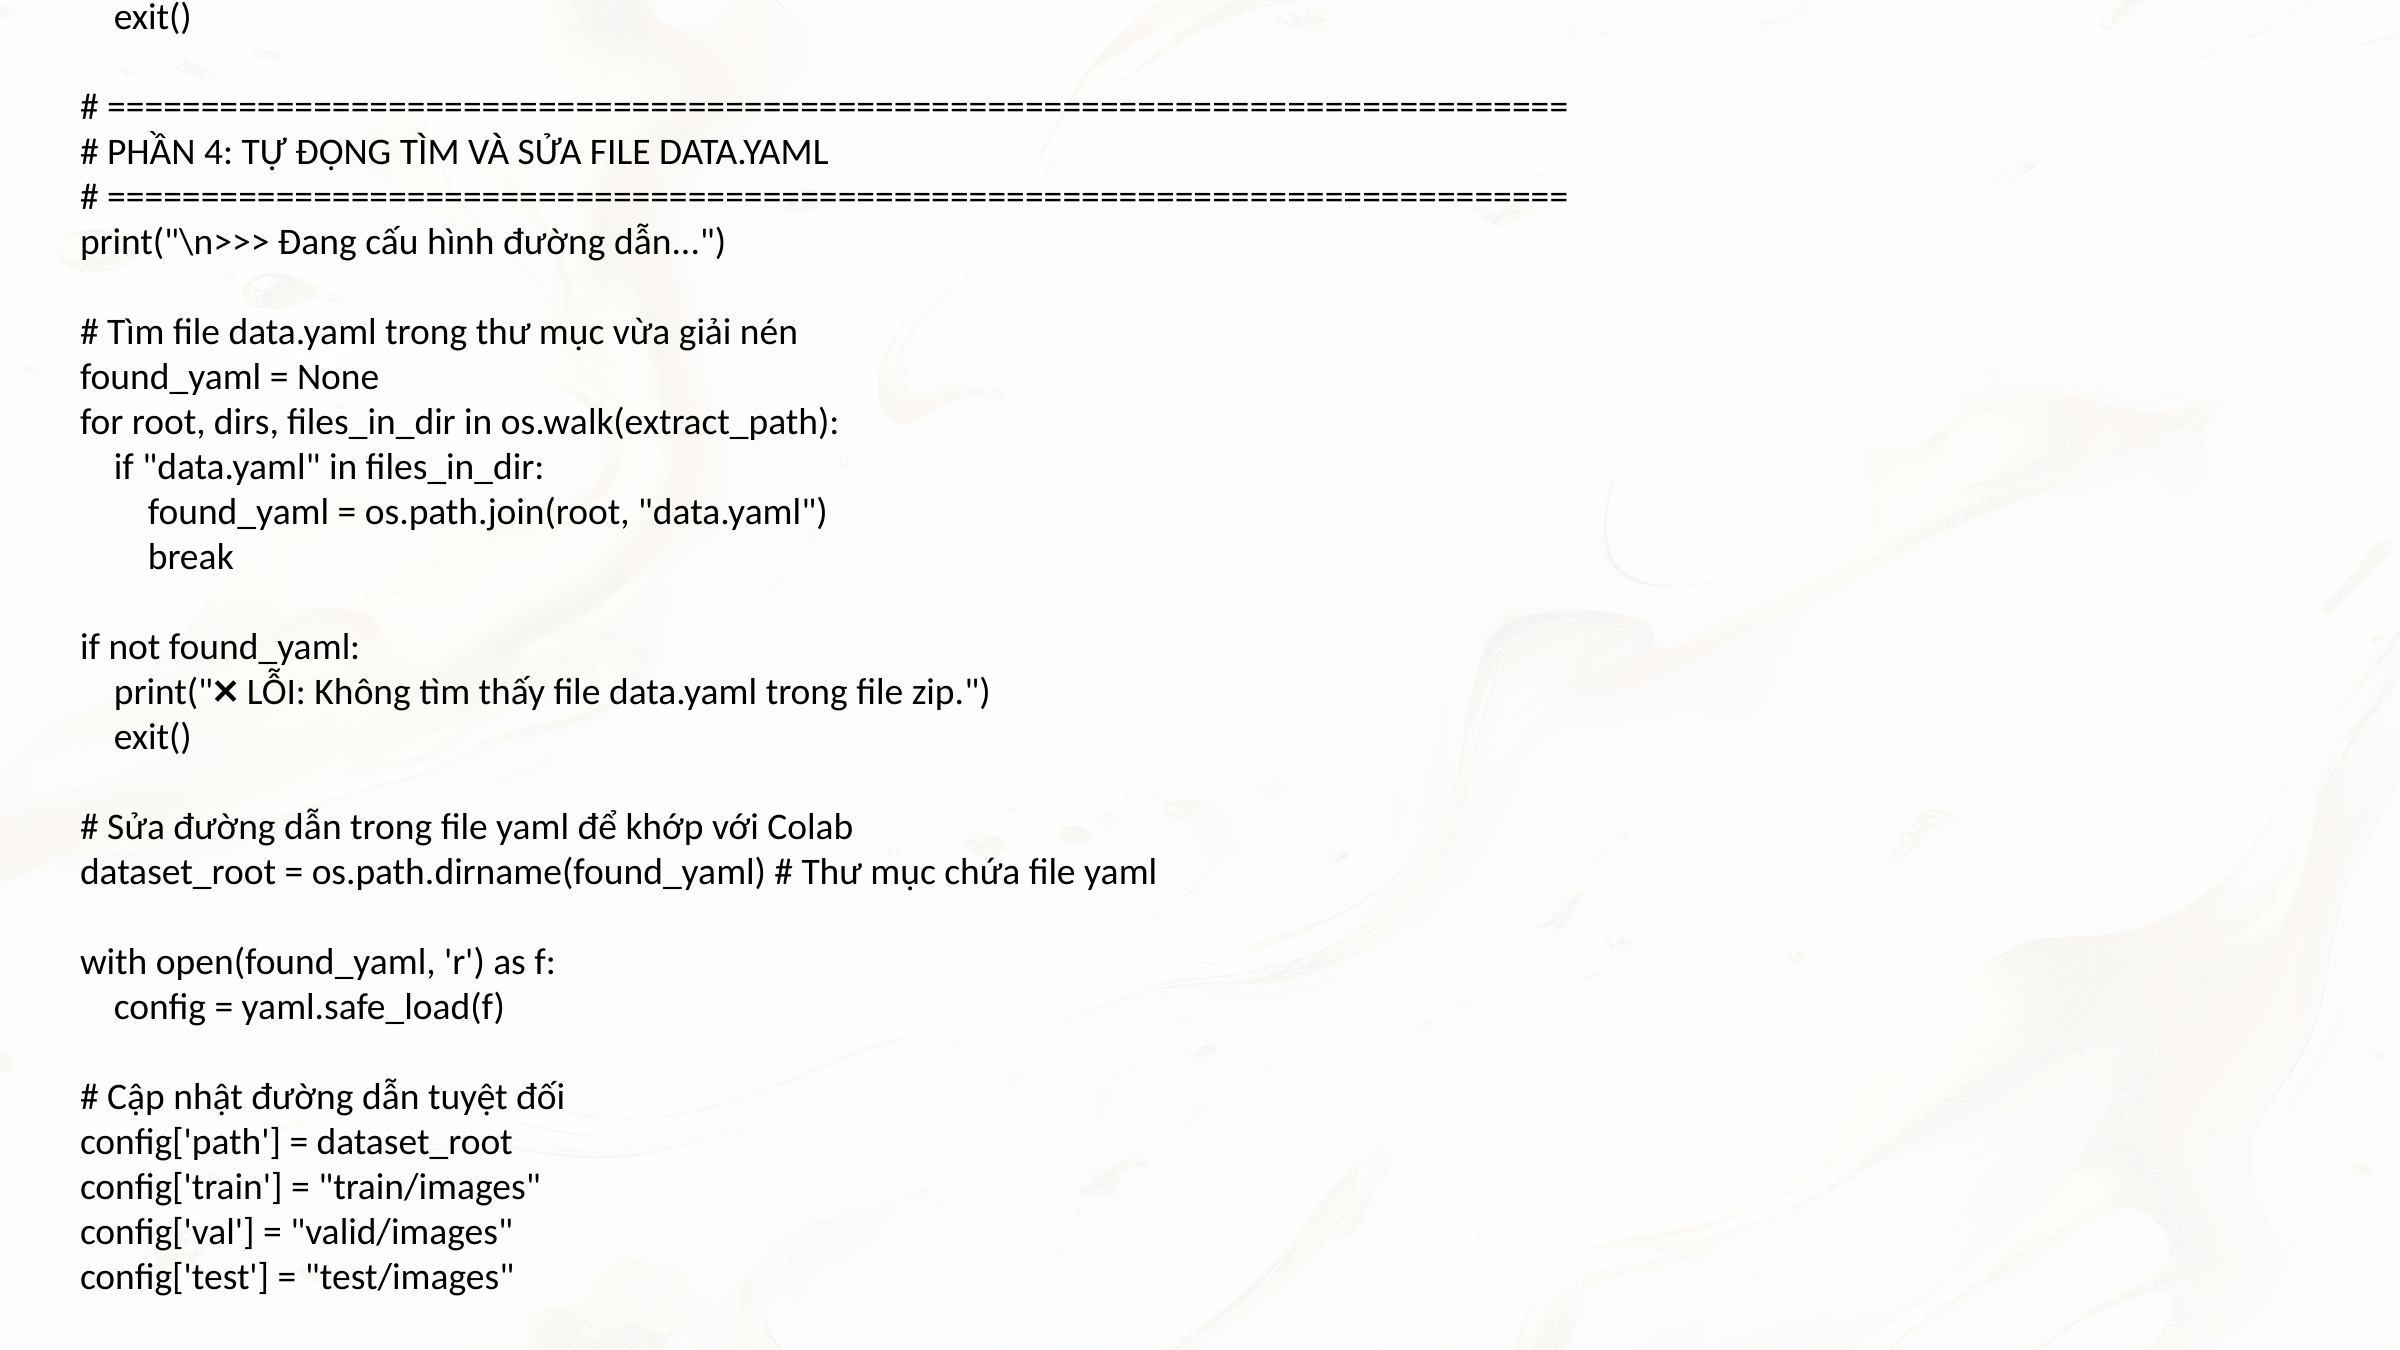

# ==============================================================================
# PHẦN 1: CÀI ĐẶT MÔI TRƯỜNG & THƯ VIỆN
# ==============================================================================
import os
import zipfile
import yaml
import shutil

# Cài đặt thư viện YOLO (nếu chưa có)
try:
    import ultralytics
    print("✅ Thư viện Ultralytics đã được cài đặt.")
except ImportError:
    print("⏳ Đang cài đặt Ultralytics...")
    os.system('pip install ultralytics')
    import ultralytics
    print("✅ Cài đặt xong!")

from ultralytics import YOLO
from google.colab import files

# ==============================================================================
# PHẦN 2: UPLOAD FILE TỪ MÁY TÍNH (Ổ C:) LÊN COLAB
# ==============================================================================
print("\n>>> BƯỚC NÀY CẦN BẠN THAO TÁC:")
print("👉 Hãy bấm nút 'Choose Files' bên dưới và chọn file 'data_ppe.zip' từ máy của bạn.")

# Lệnh này sẽ mở cửa sổ chọn file
uploaded = files.upload()

# Lấy tên file vừa upload (đề phòng bạn chưa đổi tên)
if len(uploaded) == 0:
    print("❌ Bạn chưa upload file nào cả. Hãy chạy lại!")
    exit()

zip_filename = list(uploaded.keys())[0]
print(f"✅ Đã nhận file: {zip_filename}")

# ==============================================================================
# PHẦN 3: GIẢI NÉN FILE ZIP
# ==============================================================================
extract_path = "/content/dataset_ppe"

# Xóa folder cũ nếu có để tránh lẫn lộn
if os.path.exists(extract_path):
    shutil.rmtree(extract_path)
os.makedirs(extract_path)

print(f"\n⏳ Đang giải nén {zip_filename}...")
try:
    with zipfile.ZipFile(zip_filename, 'r') as zip_ref:
        zip_ref.extractall(extract_path)
    print("✅ Giải nén thành công!")
except zipfile.BadZipFile:
    print("❌ LỖI: File bạn gửi không phải file zip hợp lệ (hoặc bị lỗi).")
    exit()

# ==============================================================================
# PHẦN 4: TỰ ĐỘNG TÌM VÀ SỬA FILE DATA.YAML
# ==============================================================================
print("\n>>> Đang cấu hình đường dẫn...")

# Tìm file data.yaml trong thư mục vừa giải nén
found_yaml = None
for root, dirs, files_in_dir in os.walk(extract_path):
    if "data.yaml" in files_in_dir:
        found_yaml = os.path.join(root, "data.yaml")
        break

if not found_yaml:
    print("❌ LỖI: Không tìm thấy file data.yaml trong file zip.")
    exit()

# Sửa đường dẫn trong file yaml để khớp với Colab
dataset_root = os.path.dirname(found_yaml) # Thư mục chứa file yaml

with open(found_yaml, 'r') as f:
    config = yaml.safe_load(f)

# Cập nhật đường dẫn tuyệt đối
config['path'] = dataset_root
config['train'] = "train/images"
config['val'] = "valid/images"
config['test'] = "test/images"

# Có thể dataset của bạn thiếu folder test, code này sẽ xử lý an toàn
if not os.path.exists(os.path.join(dataset_root, "test")):
    if 'test' in config: del config['test']

with open(found_yaml, 'w') as f:
    yaml.dump(config, f)

print(f"✅ Đã cấu hình xong file: {found_yaml}")

# ==============================================================================
# PHẦN 5: BẮT ĐẦU TRAIN
# ==============================================================================
print("\n🚀 BẮT ĐẦU HUẤN LUYỆN MODEL (TRAINING)...")
print("Quá trình này có thể mất vài phút tùy vào số lượng ảnh.")

model = YOLO('yolov8n.pt') # Load model nhẹ nhất

try:
    results = model.train(
        data=found_yaml,
        epochs=20,         # Số vòng lặp (có thể tăng lên 50, 100)
        imgsz=640,
        plots=True,
        project='runs/detect',
        name='my_ppe_model',
        exist_ok=True
    )
    print("\n🎉 CHÚC MỪNG! BẠN ĐÃ TRAIN THÀNH CÔNG!")
    print(f"👉 File model của bạn nằm ở: runs/detect/my_ppe_model/weights/best.pt")

except Exception as e:
    print(f"\n❌ Có lỗi khi train: {e}")